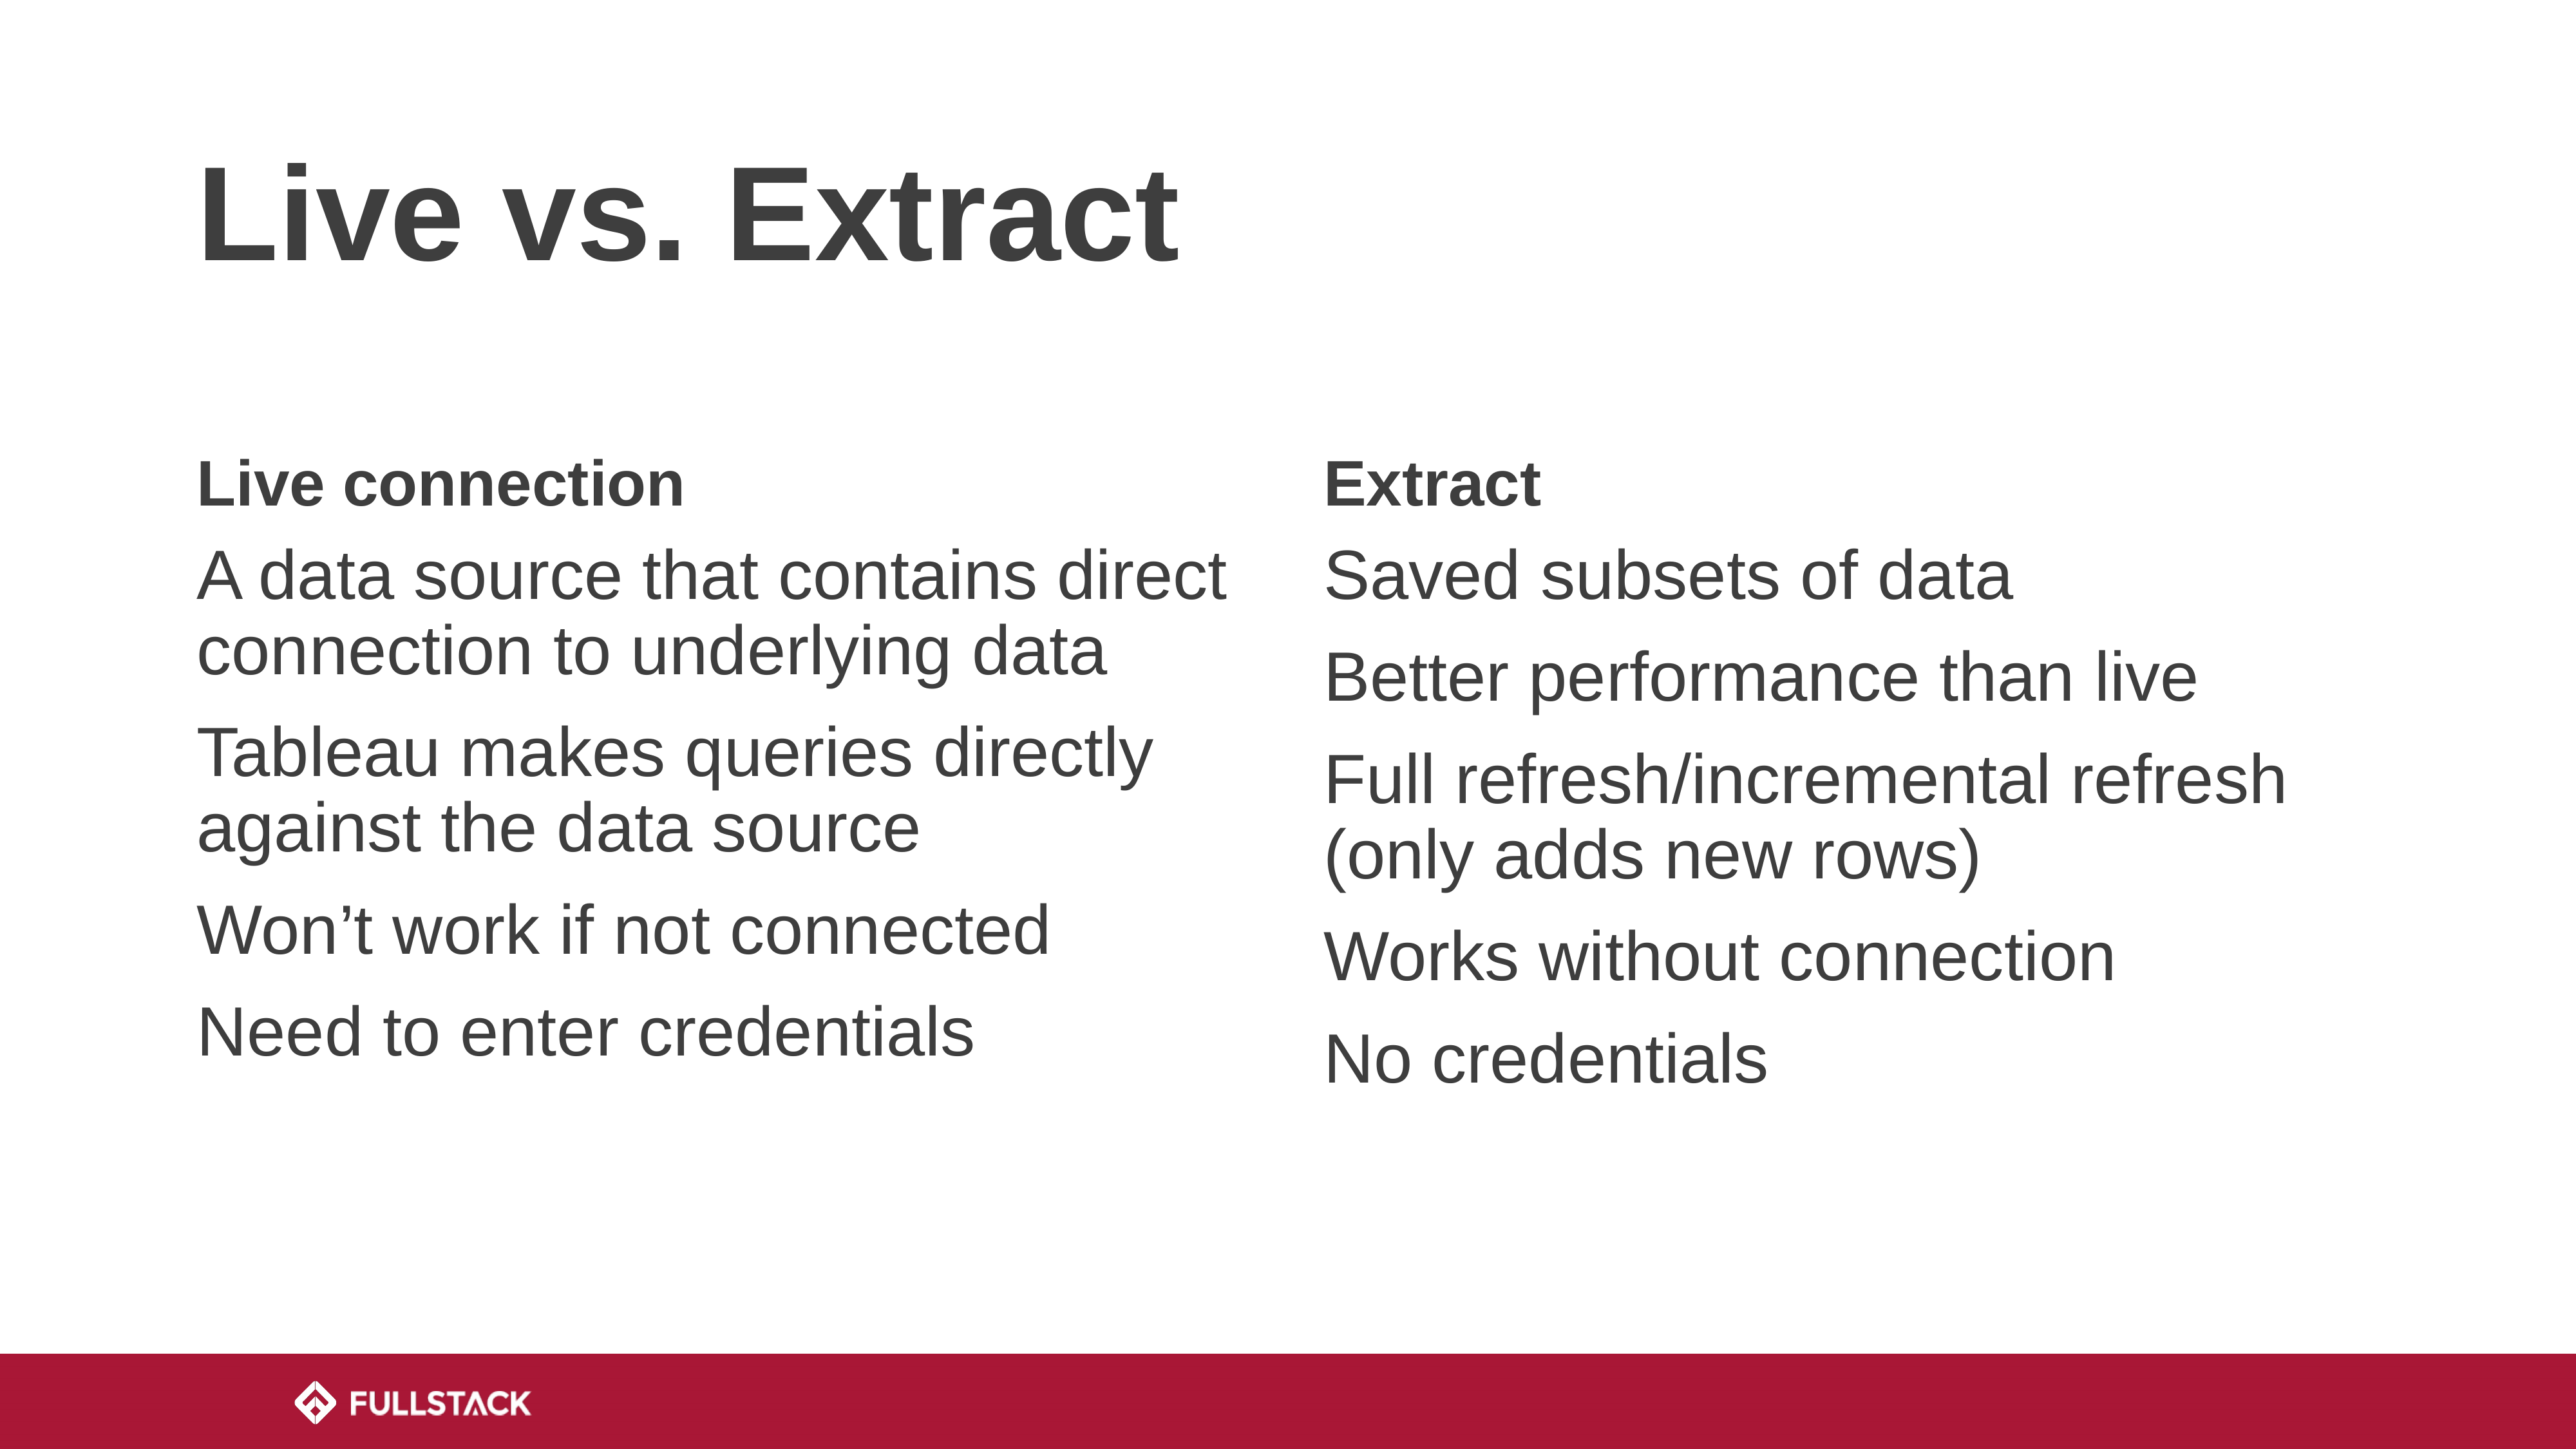

# Live vs. Extract
Live connection
Extract
A data source that contains direct connection to underlying data
Tableau makes queries directly against the data source
Won’t work if not connected
Need to enter credentials
Saved subsets of data
Better performance than live
Full refresh/incremental refresh (only adds new rows)
Works without connection
No credentials